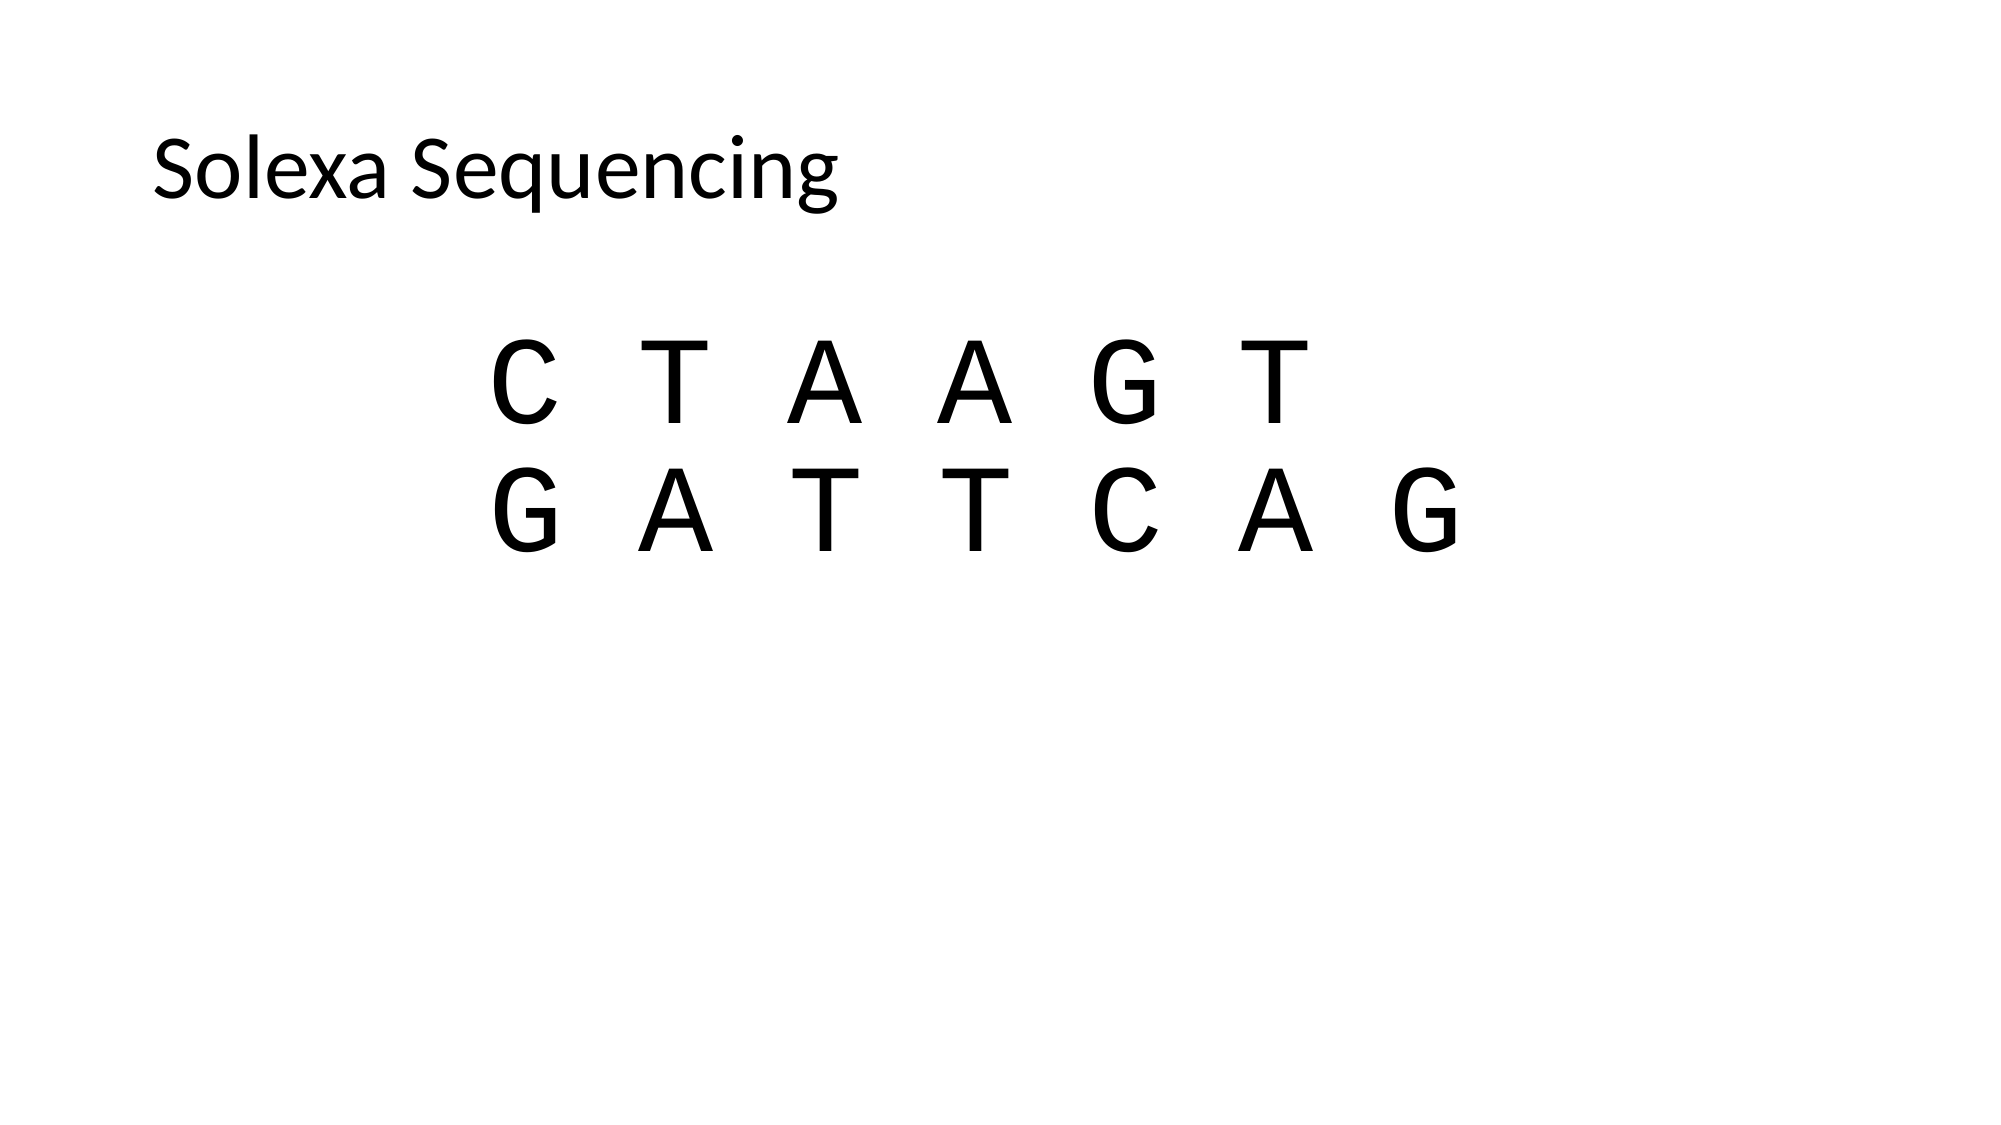

# Solexa Sequencing
C T A A G T
G A T T C A G